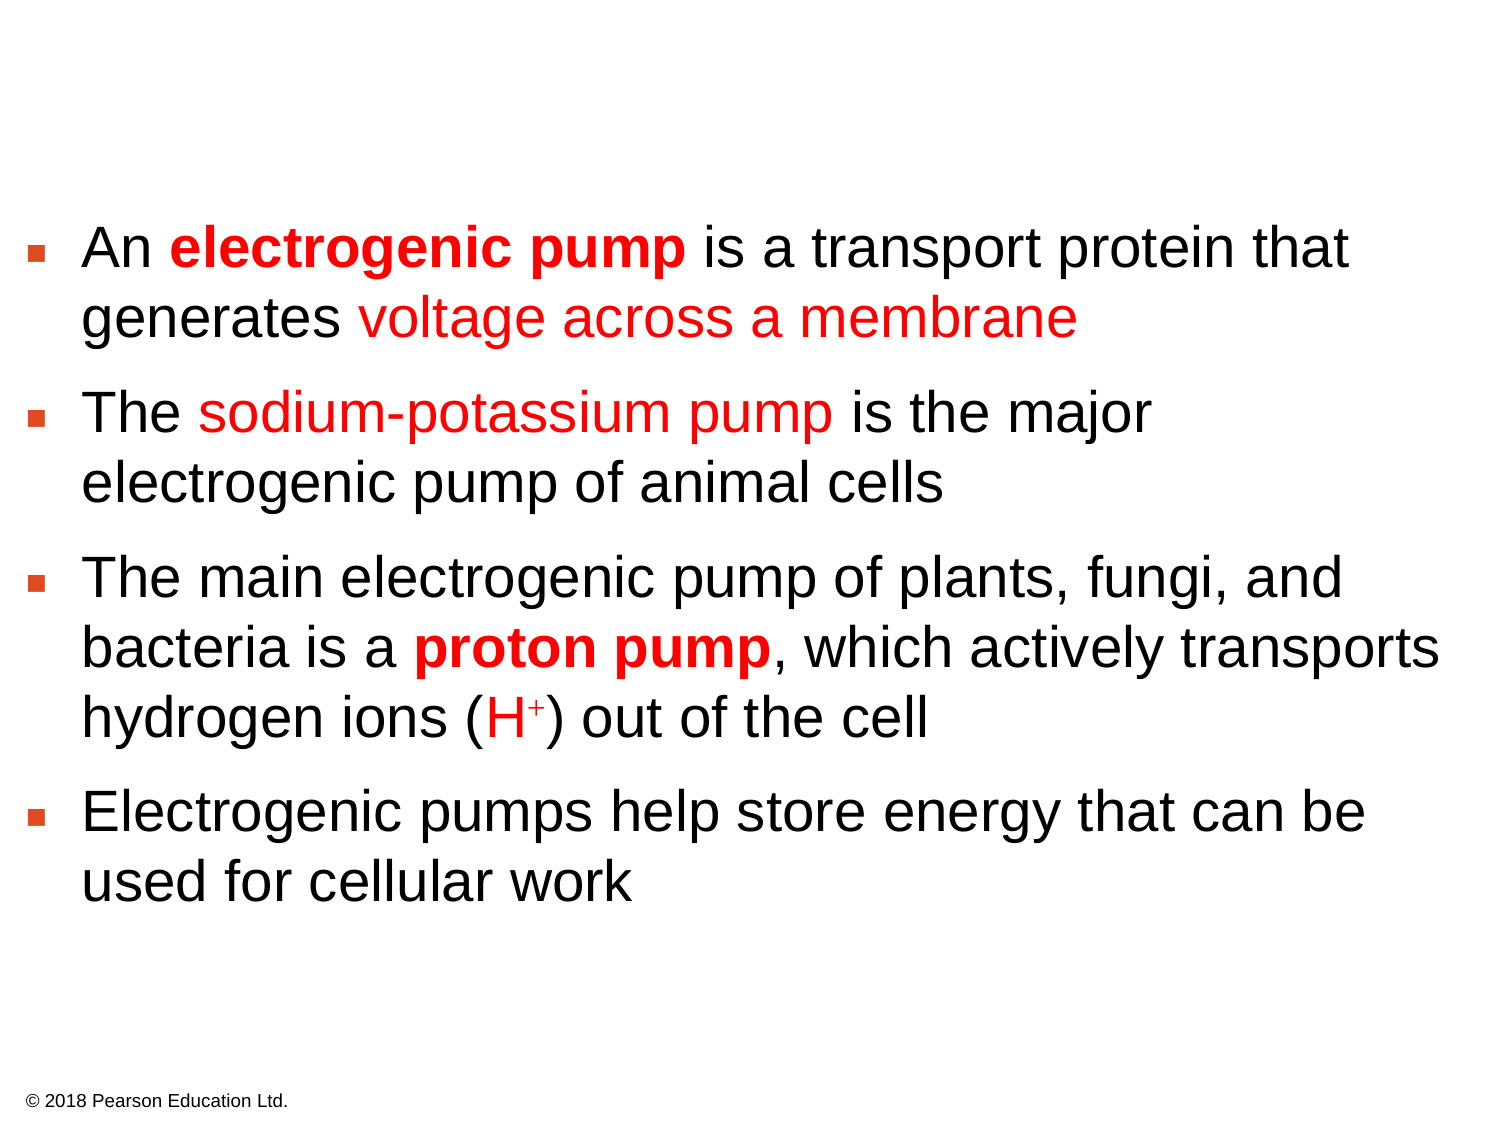

An electrogenic pump is a transport protein that generates voltage across a membrane
The sodium-potassium pump is the major electrogenic pump of animal cells
The main electrogenic pump of plants, fungi, and bacteria is a proton pump, which actively transports hydrogen ions (H+) out of the cell
Electrogenic pumps help store energy that can be used for cellular work
© 2018 Pearson Education Ltd.